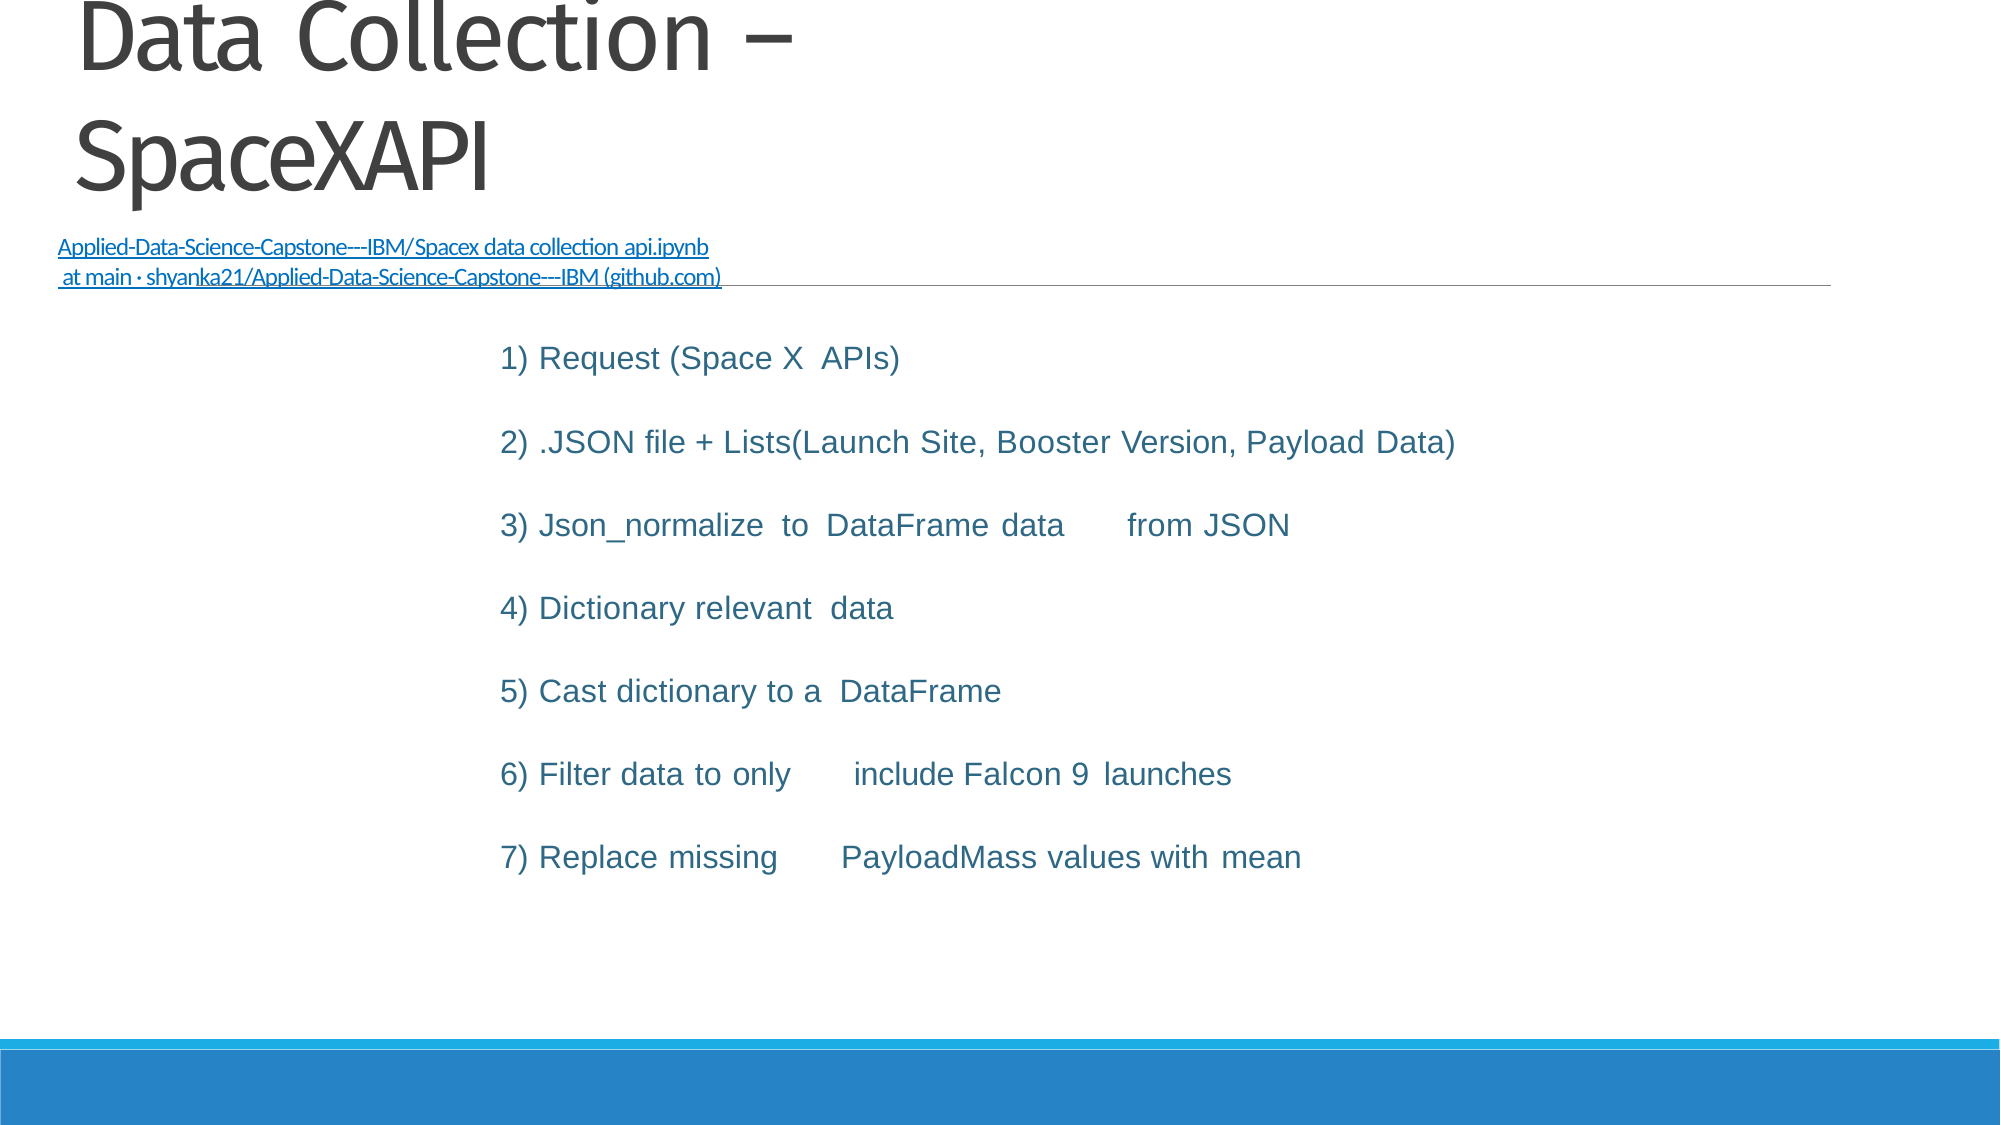

# Data Collection – SpaceXAPI
Applied-Data-Science-Capstone---IBM/Spacex data collection api.ipynb at main · shyanka21/Applied-Data-Science-Capstone---IBM (github.com)
Request (Space X APIs)

.JSON file + Lists(Launch Site, Booster Version, Payload Data)

Json_normalize  to DataFrame data	from JSON

Dictionary relevant data

Cast dictionary to a DataFrame

Filter data to only	include Falcon 9 launches

Replace missing	PayloadMass values with mean